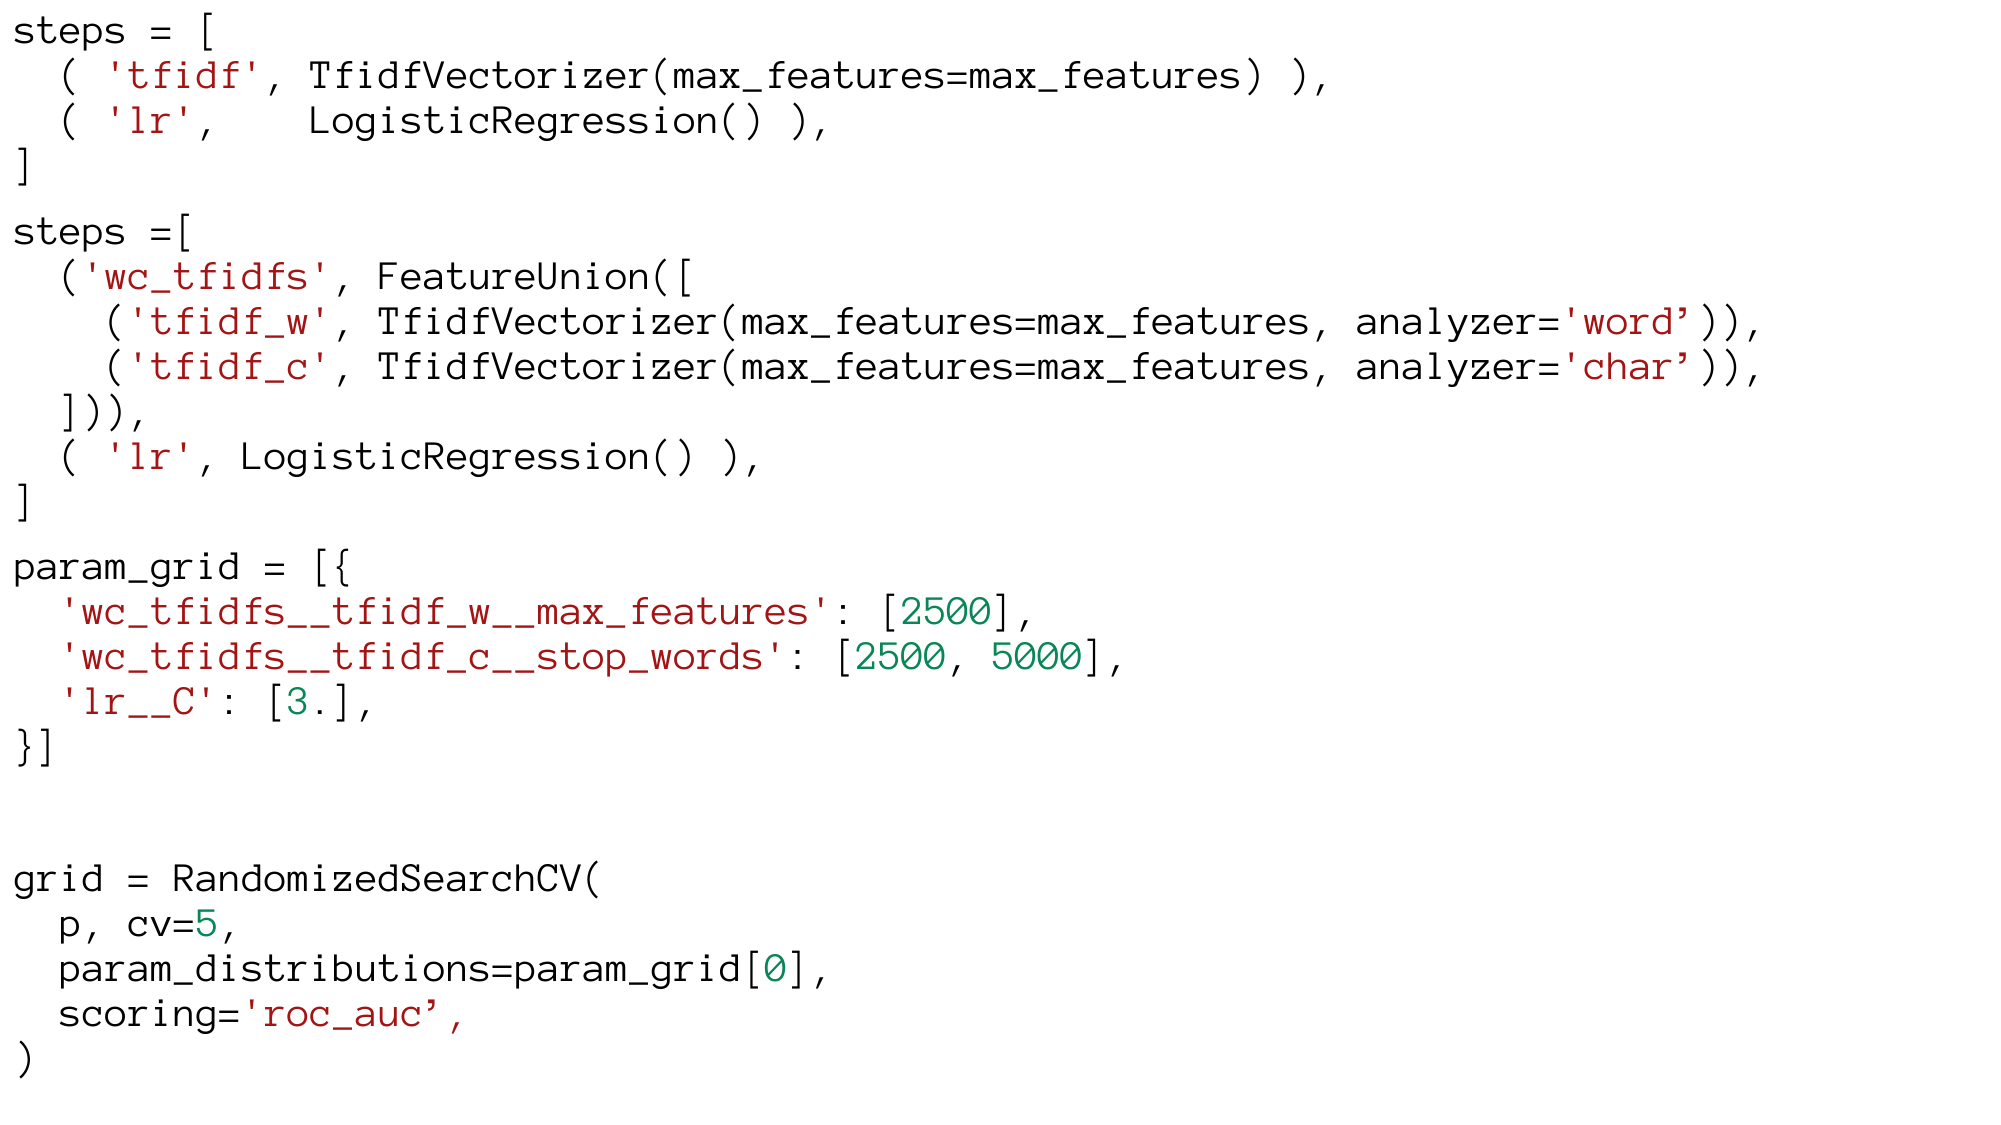

steps = [
  ( 'tfidf', TfidfVectorizer(max_features=max_features) ),
  ( 'lr',    LogisticRegression() ),
]
steps =[
  ('wc_tfidfs', FeatureUnion([
    ('tfidf_w', TfidfVectorizer(max_features=max_features, analyzer='word’)),
    ('tfidf_c', TfidfVectorizer(max_features=max_features, analyzer='char’)),
  ])),
  ( 'lr', LogisticRegression() ),
]
param_grid = [{
  'wc_tfidfs__tfidf_w__max_features': [2500],
  'wc_tfidfs__tfidf_c__stop_words': [2500, 5000],
  'lr__C': [3.],
}]

grid = RandomizedSearchCV(
  p, cv=5,
  param_distributions=param_grid[0],
  scoring='roc_auc’,
)